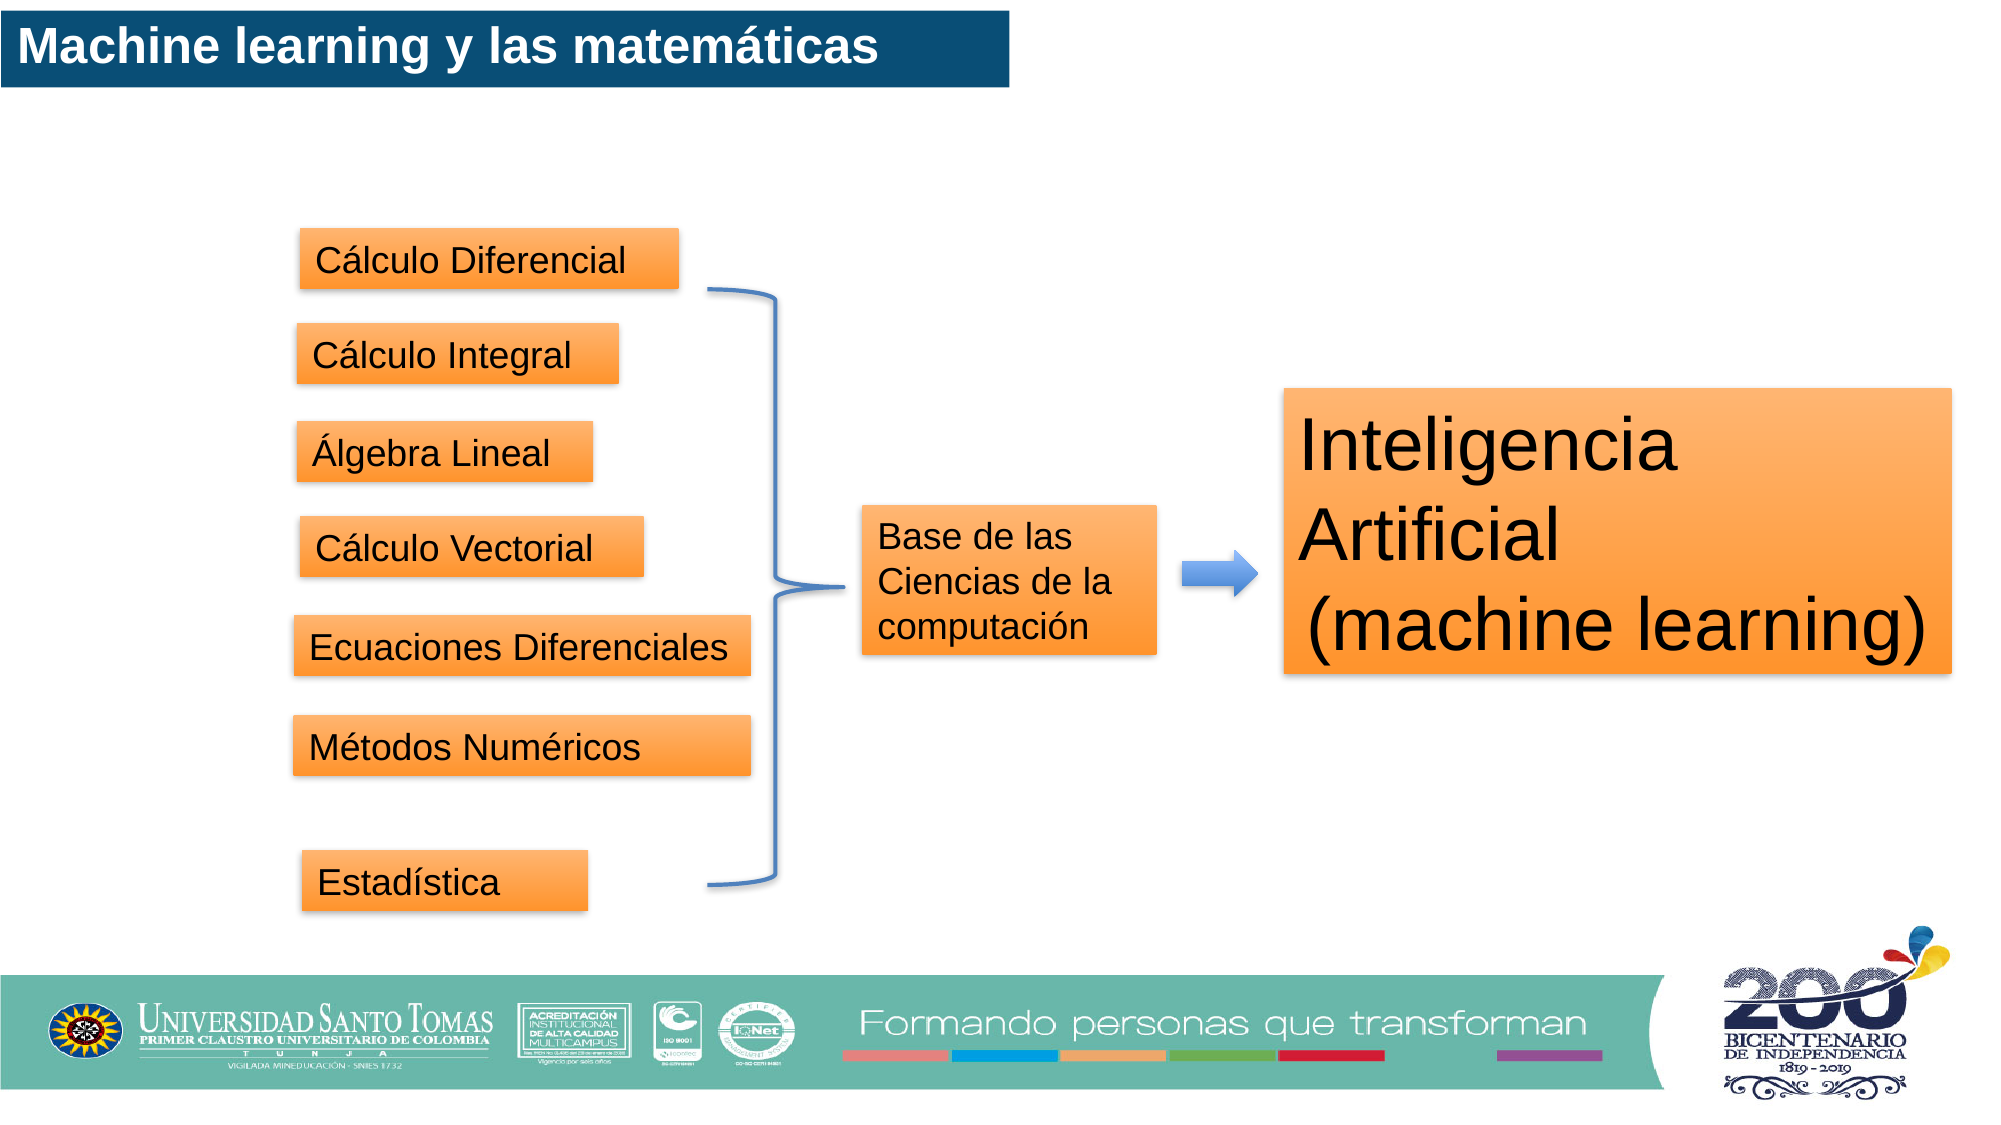

Machine learning y las matemáticas
Cálculo Diferencial

Cálculo Integral
Inteligencia Artificial
(machine learning)
Álgebra Lineal
Base de las Ciencias de la computación
Cálculo Vectorial

Ecuaciones Diferenciales
Métodos Numéricos
Estadística